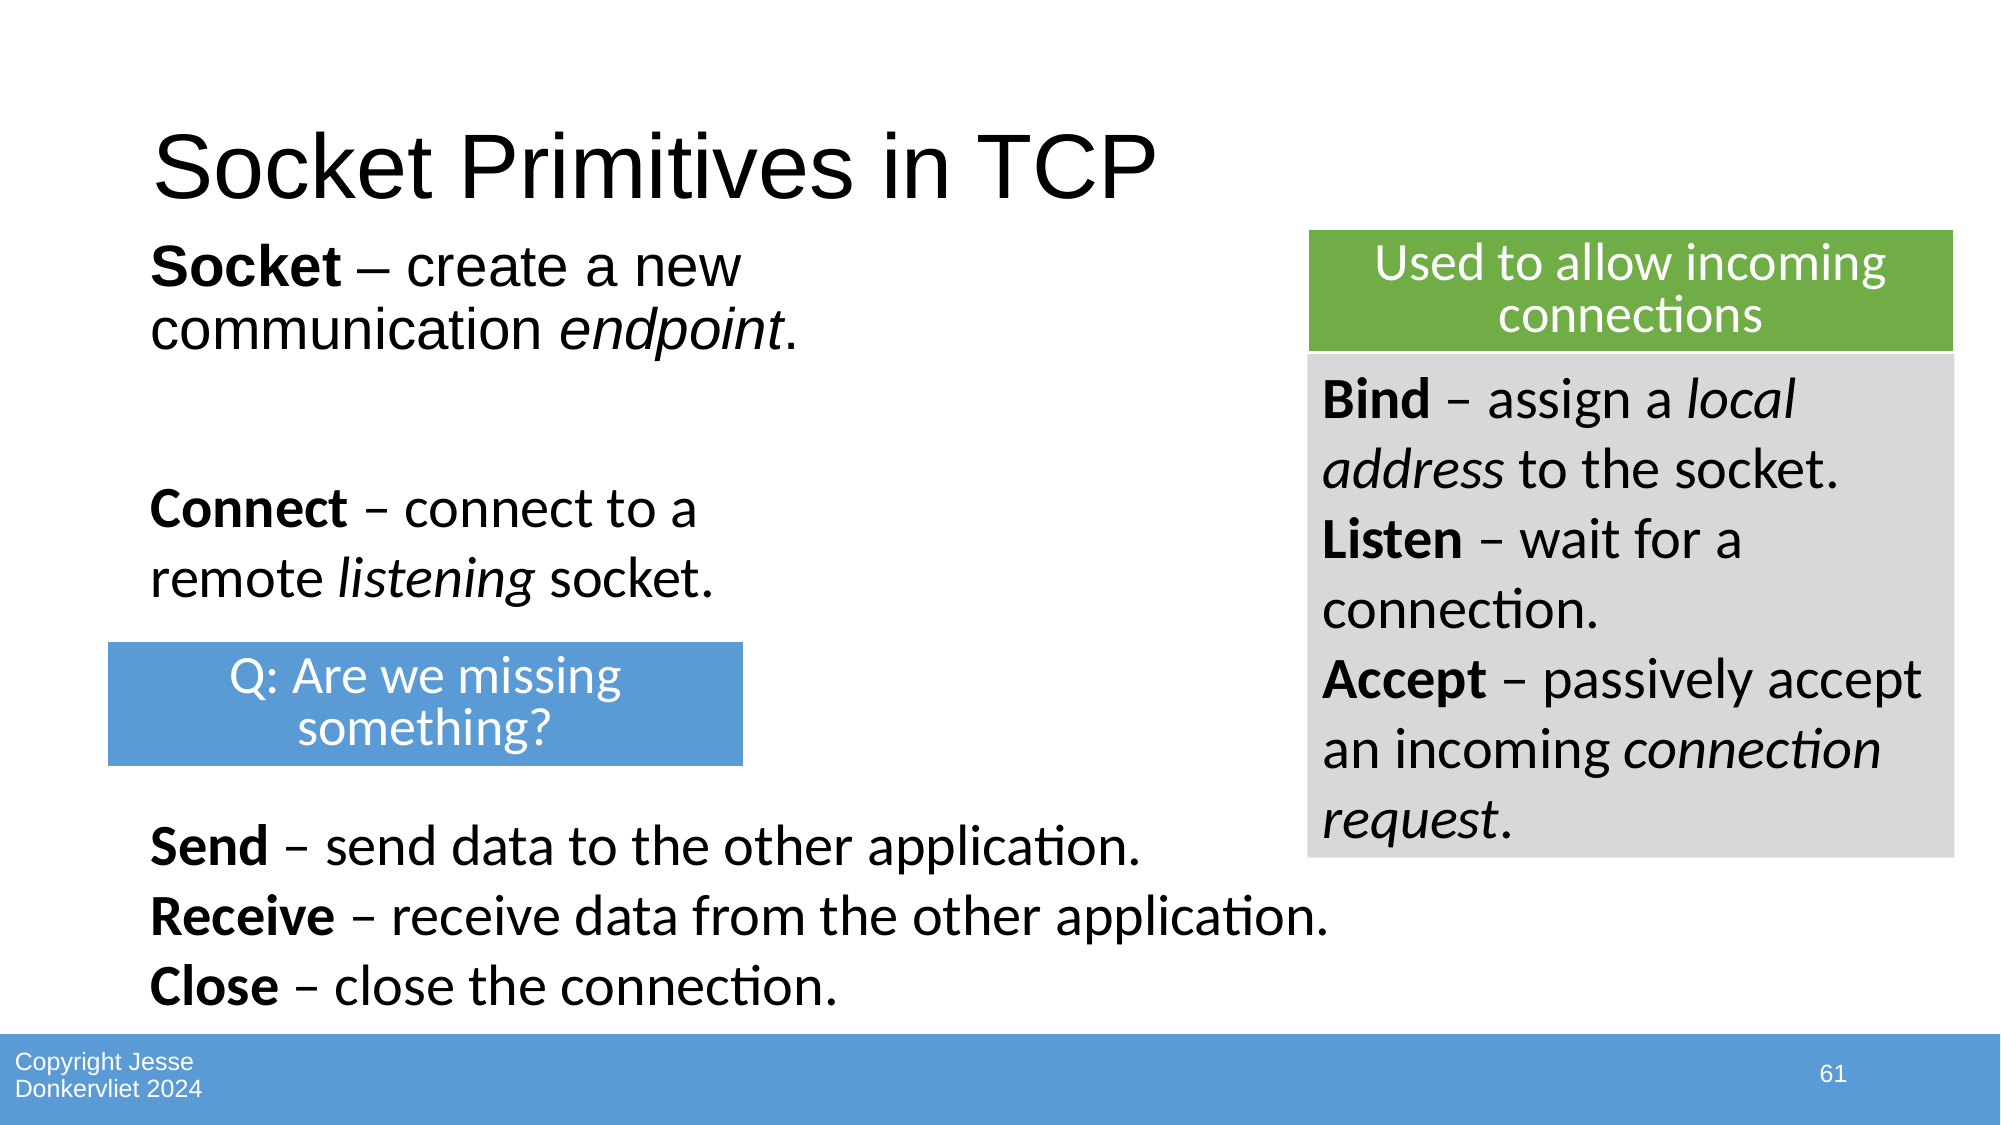

# Socket Primitives in TCP
Socket – create a new communication endpoint.
Used to allow incoming connections
Bind – assign a local address to the socket.
Listen – wait for a connection.
Accept – passively accept an incoming connection request.
Connect – connect to a remote listening socket.
Q: Are we missing something?
Send – send data to the other application.
Receive – receive data from the other application.
Close – close the connection.

61